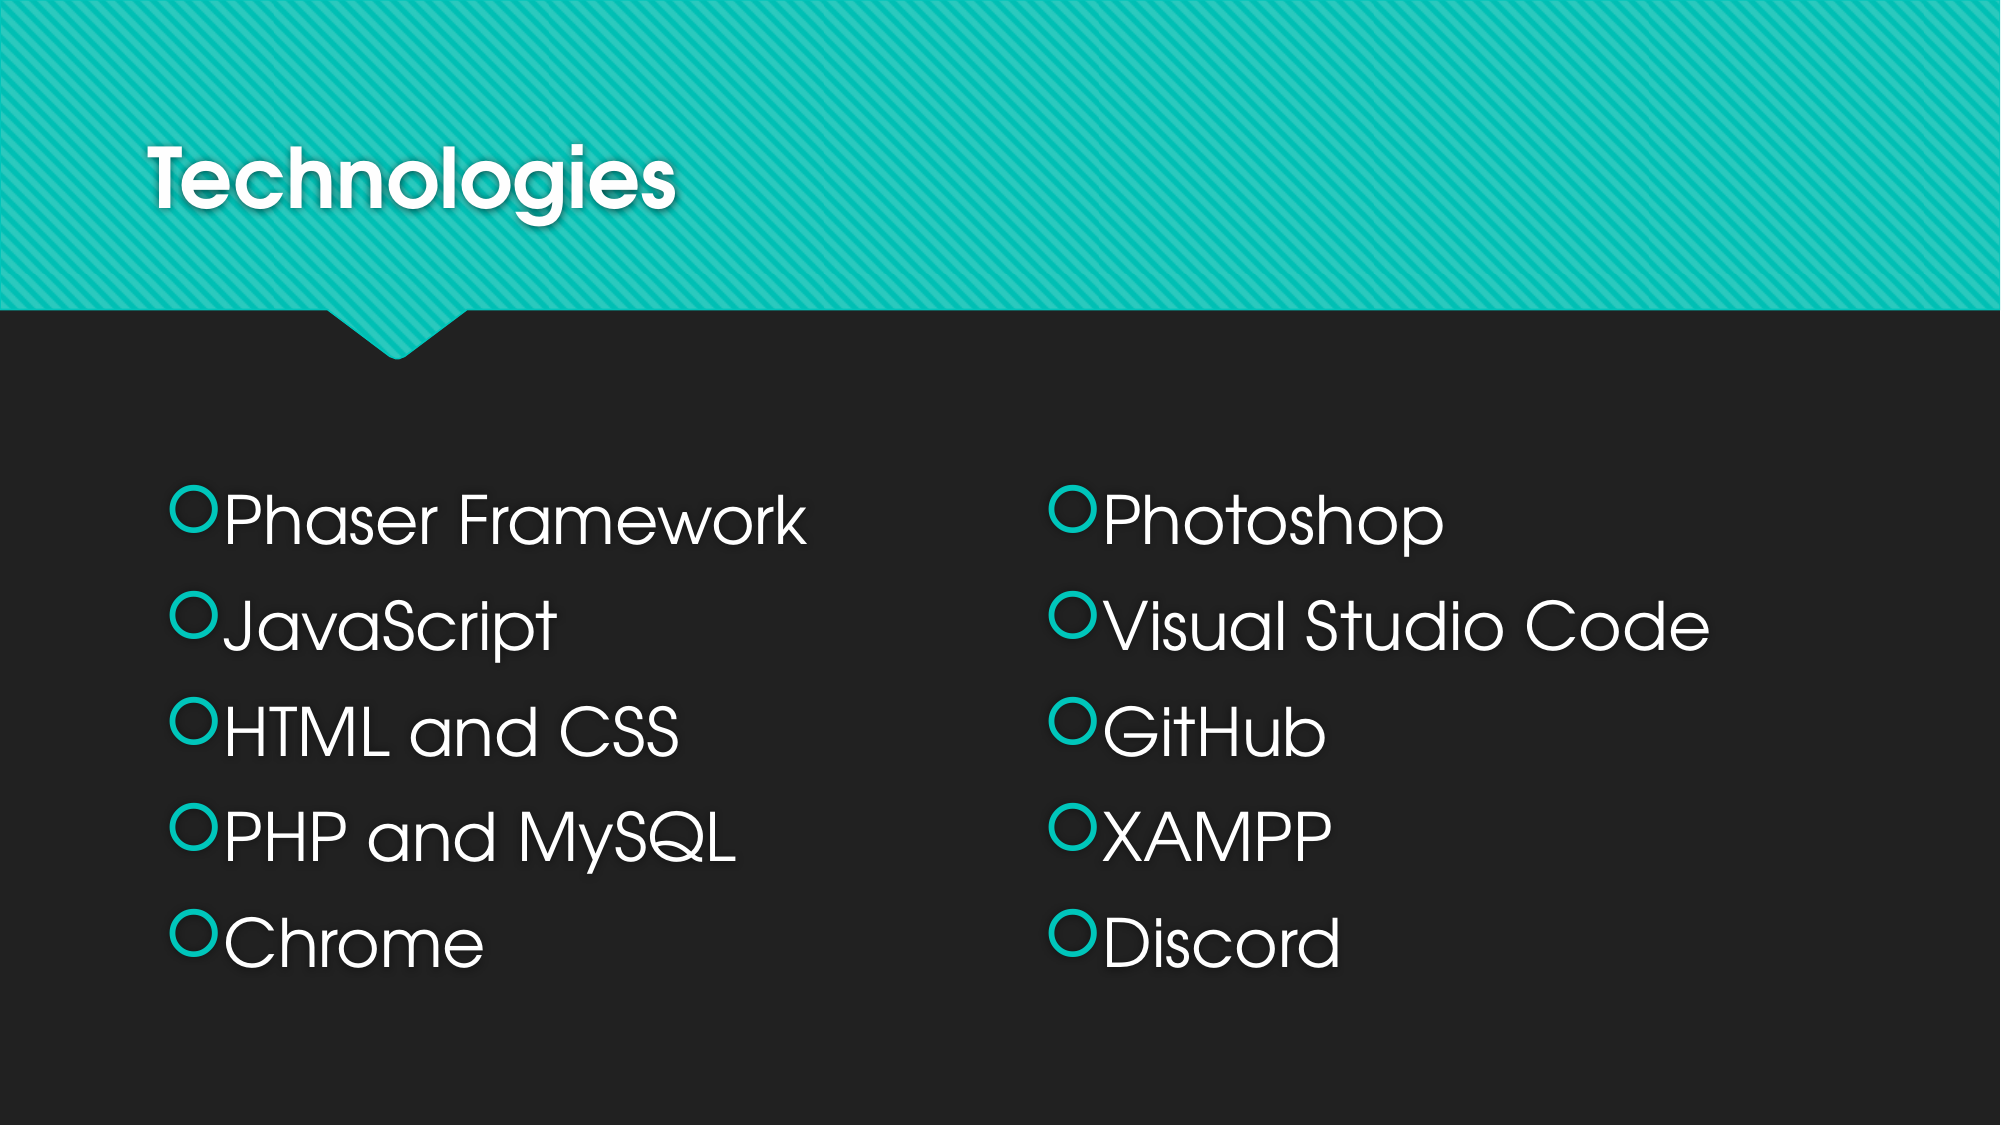

# Technologies
Phaser Framework
JavaScript
HTML and CSS
PHP and MySQL
Chrome
Photoshop
Visual Studio Code
GitHub
XAMPP
Discord